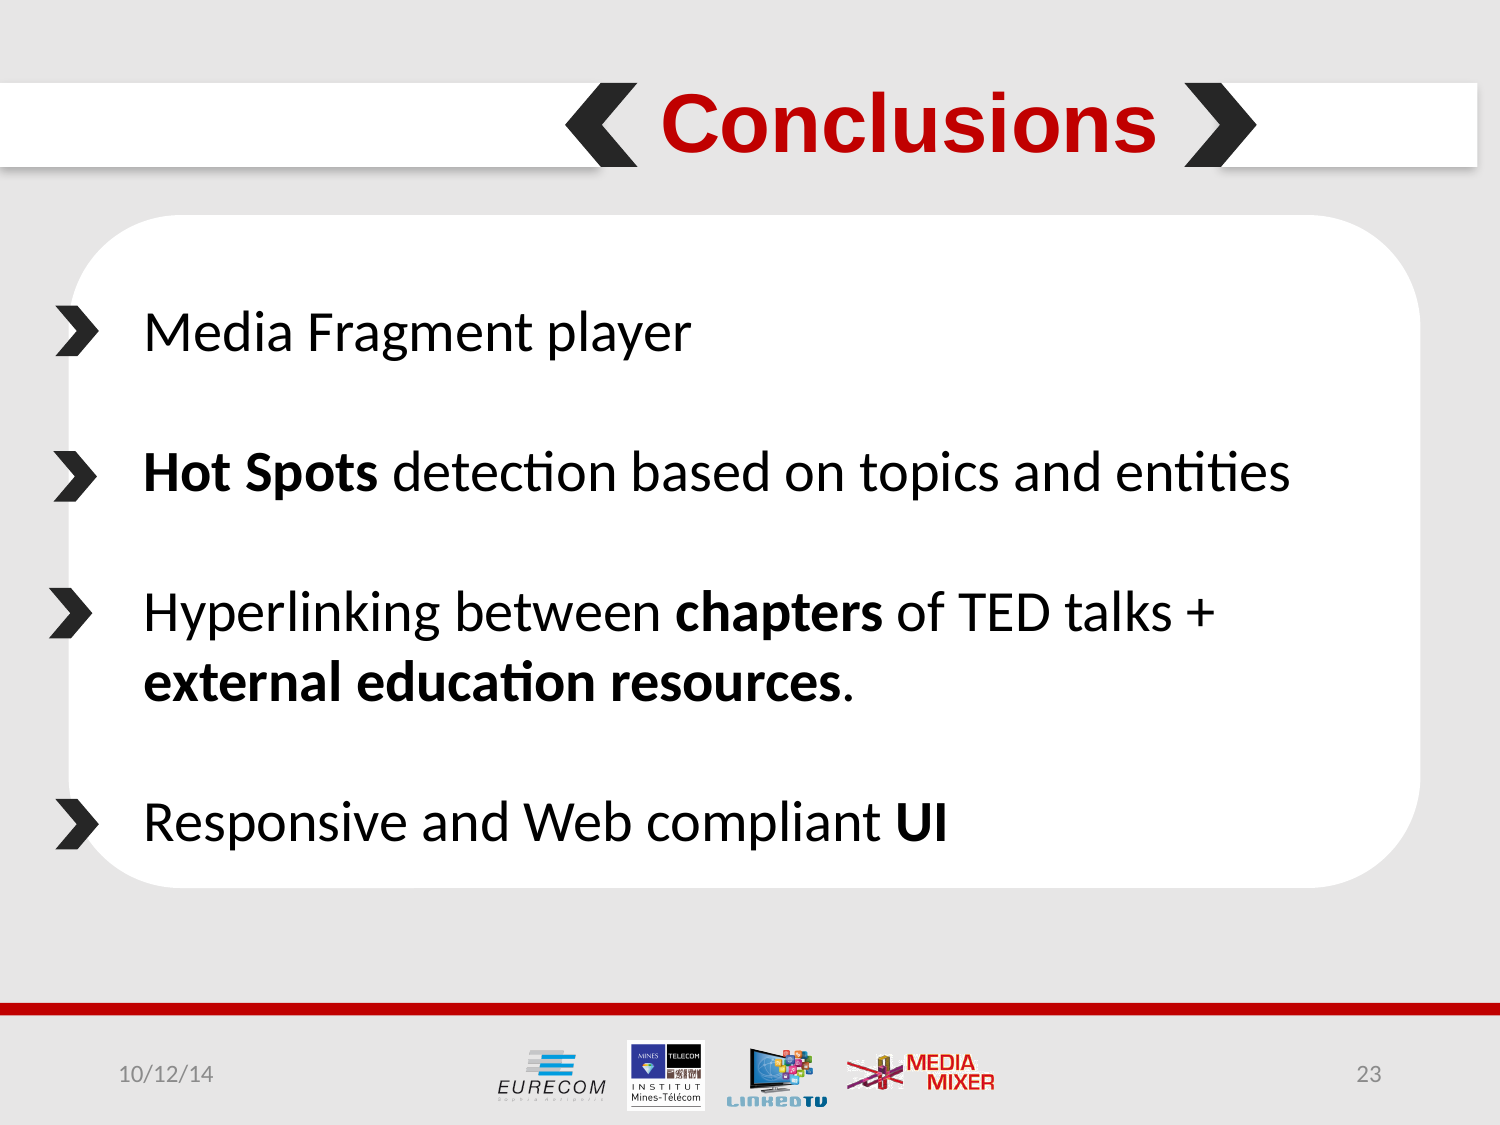

Conclusions

Media Fragment player

Hot Spots detection based on topics and entities

Hyperlinking between chapters of TED talks + external education resources.

Responsive and Web compliant UI

10/12/14
23